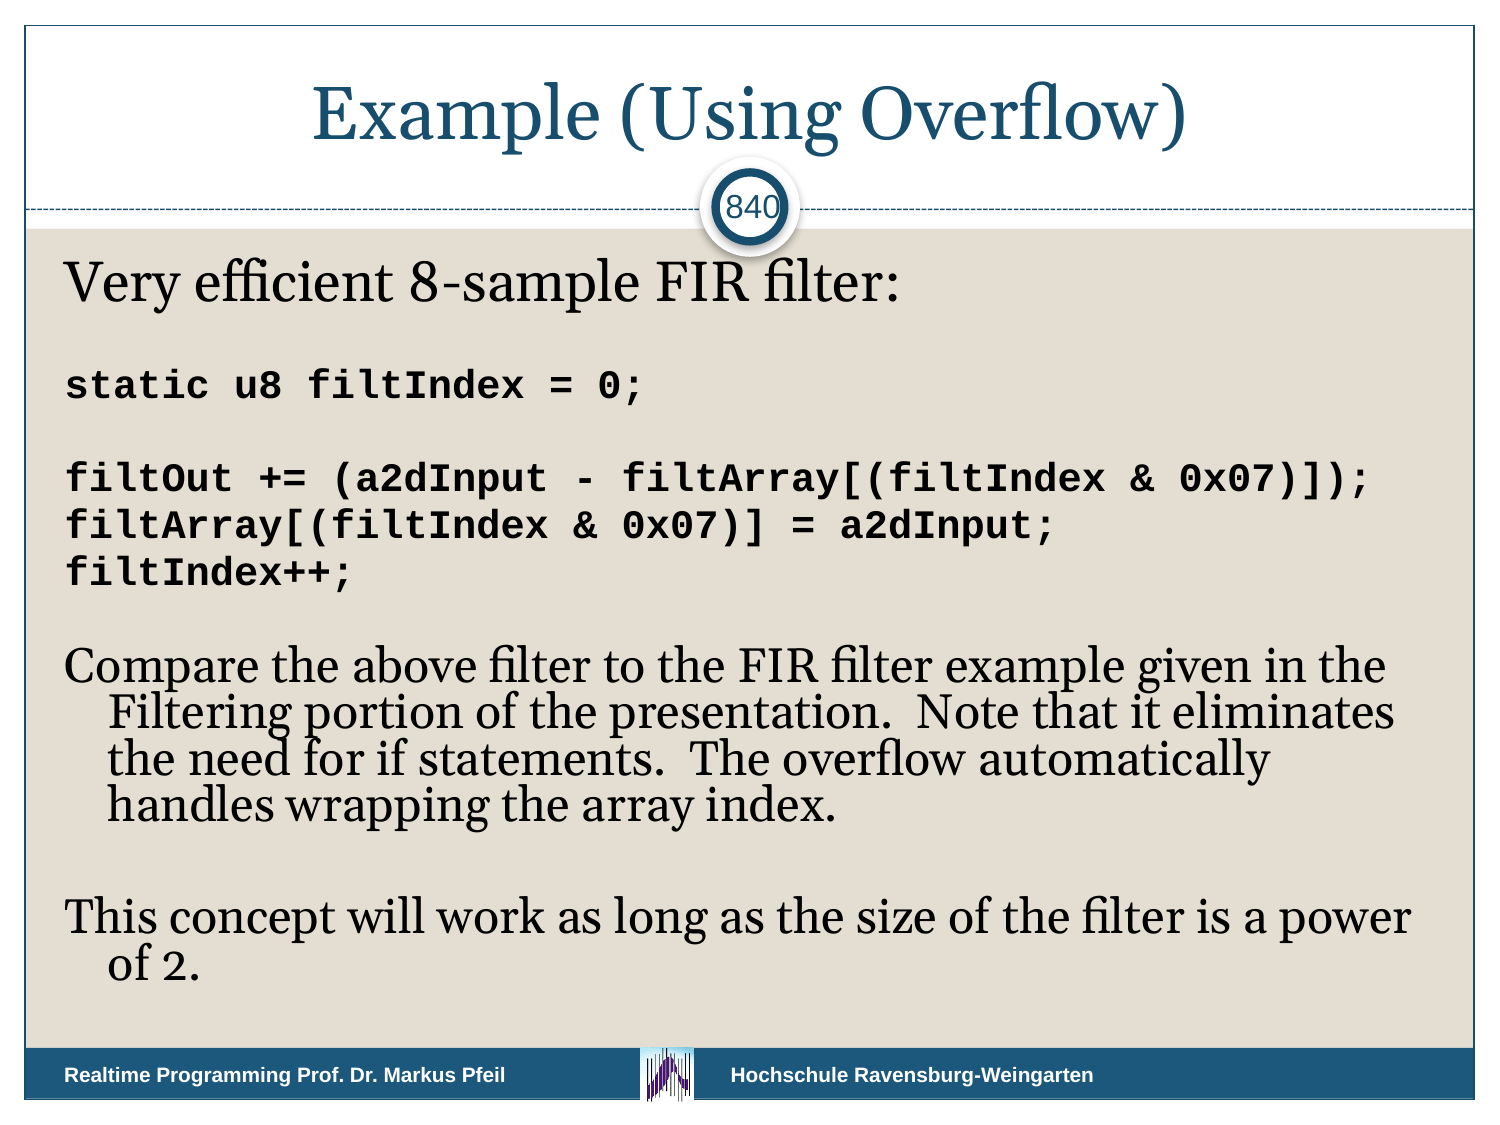

# Example (Using Overflow)
840
Very efficient 8-sample FIR filter:

static u8 filtIndex = 0;

filtOut += (a2dInput - filtArray[(filtIndex & 0x07)]);
filtArray[(filtIndex & 0x07)] = a2dInput;
filtIndex++;

Compare the above filter to the FIR filter example given in the Filtering portion of the presentation.  Note that it eliminates the need for if statements.  The overflow automatically handles wrapping the array index.

This concept will work as long as the size of the filter is a power of 2.
Realtime Programming Prof. Dr. Markus Pfeil